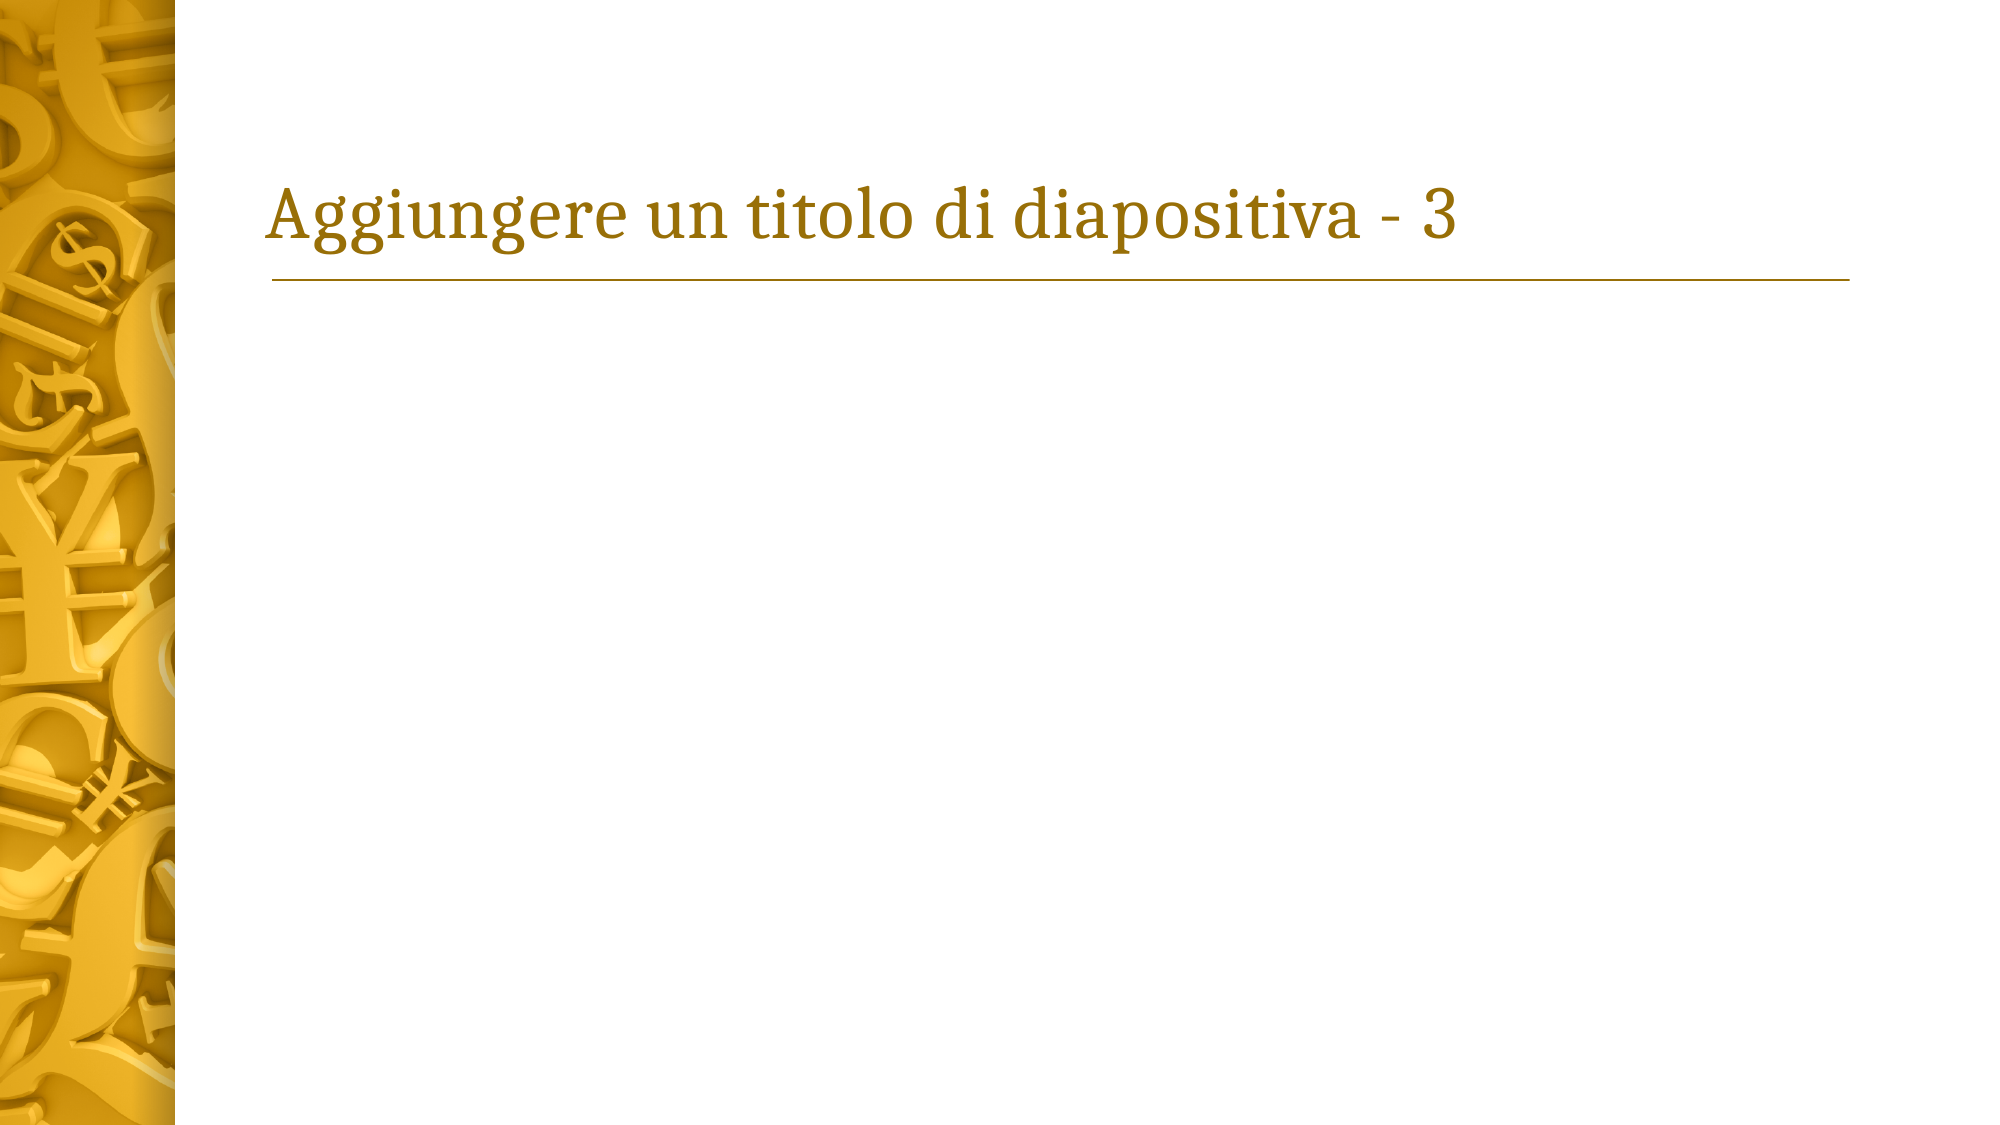

# Aggiungere un titolo di diapositiva - 3